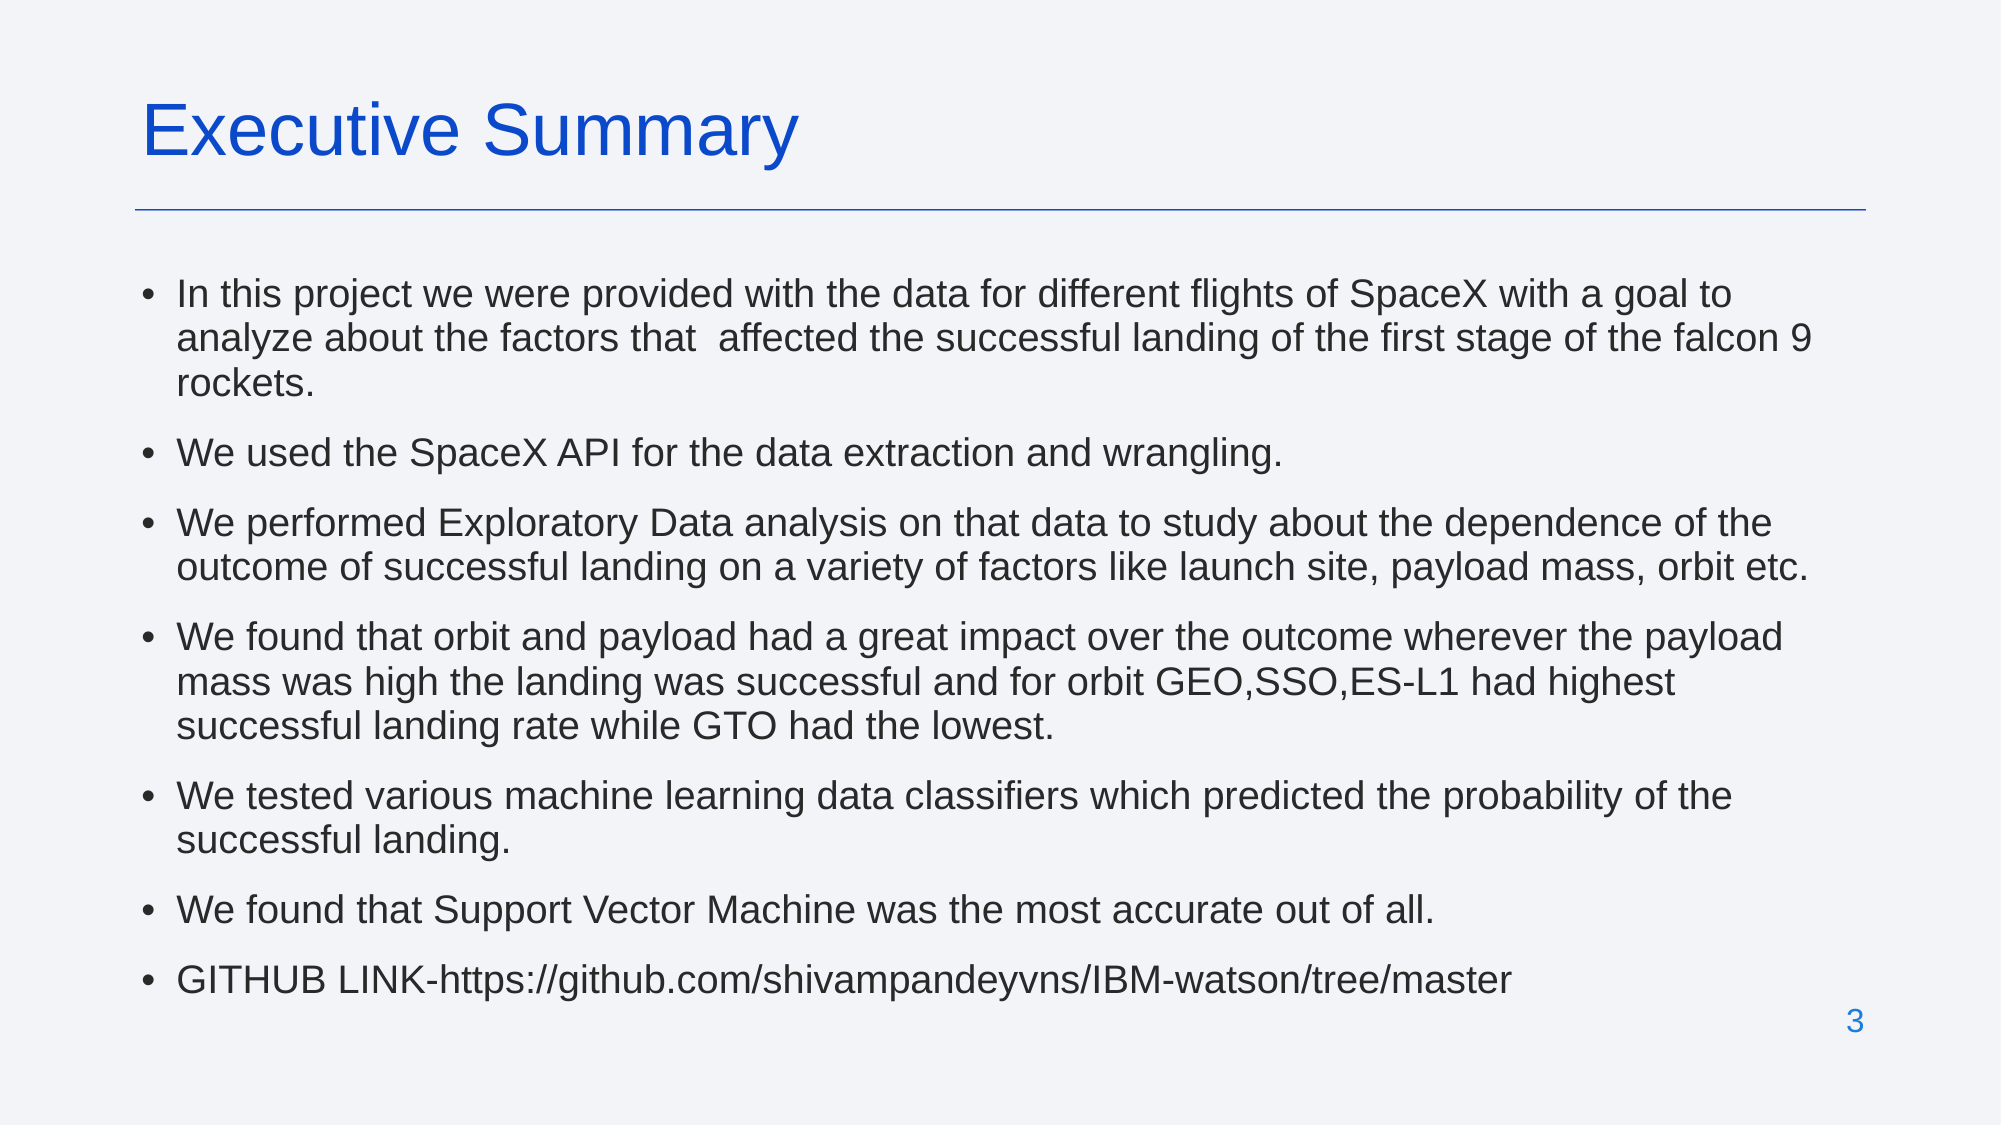

Executive Summary
In this project we were provided with the data for different flights of SpaceX with a goal to analyze about the factors that  affected the successful landing of the first stage of the falcon 9 rockets.
We used the SpaceX API for the data extraction and wrangling.
We performed Exploratory Data analysis on that data to study about the dependence of the outcome of successful landing on a variety of factors like launch site, payload mass, orbit etc.
We found that orbit and payload had a great impact over the outcome wherever the payload mass was high the landing was successful and for orbit GEO,SSO,ES-L1 had highest successful landing rate while GTO had the lowest.
We tested various machine learning data classifiers which predicted the probability of the successful landing.
We found that Support Vector Machine was the most accurate out of all.
GITHUB LINK-https://github.com/shivampandeyvns/IBM-watson/tree/master
3